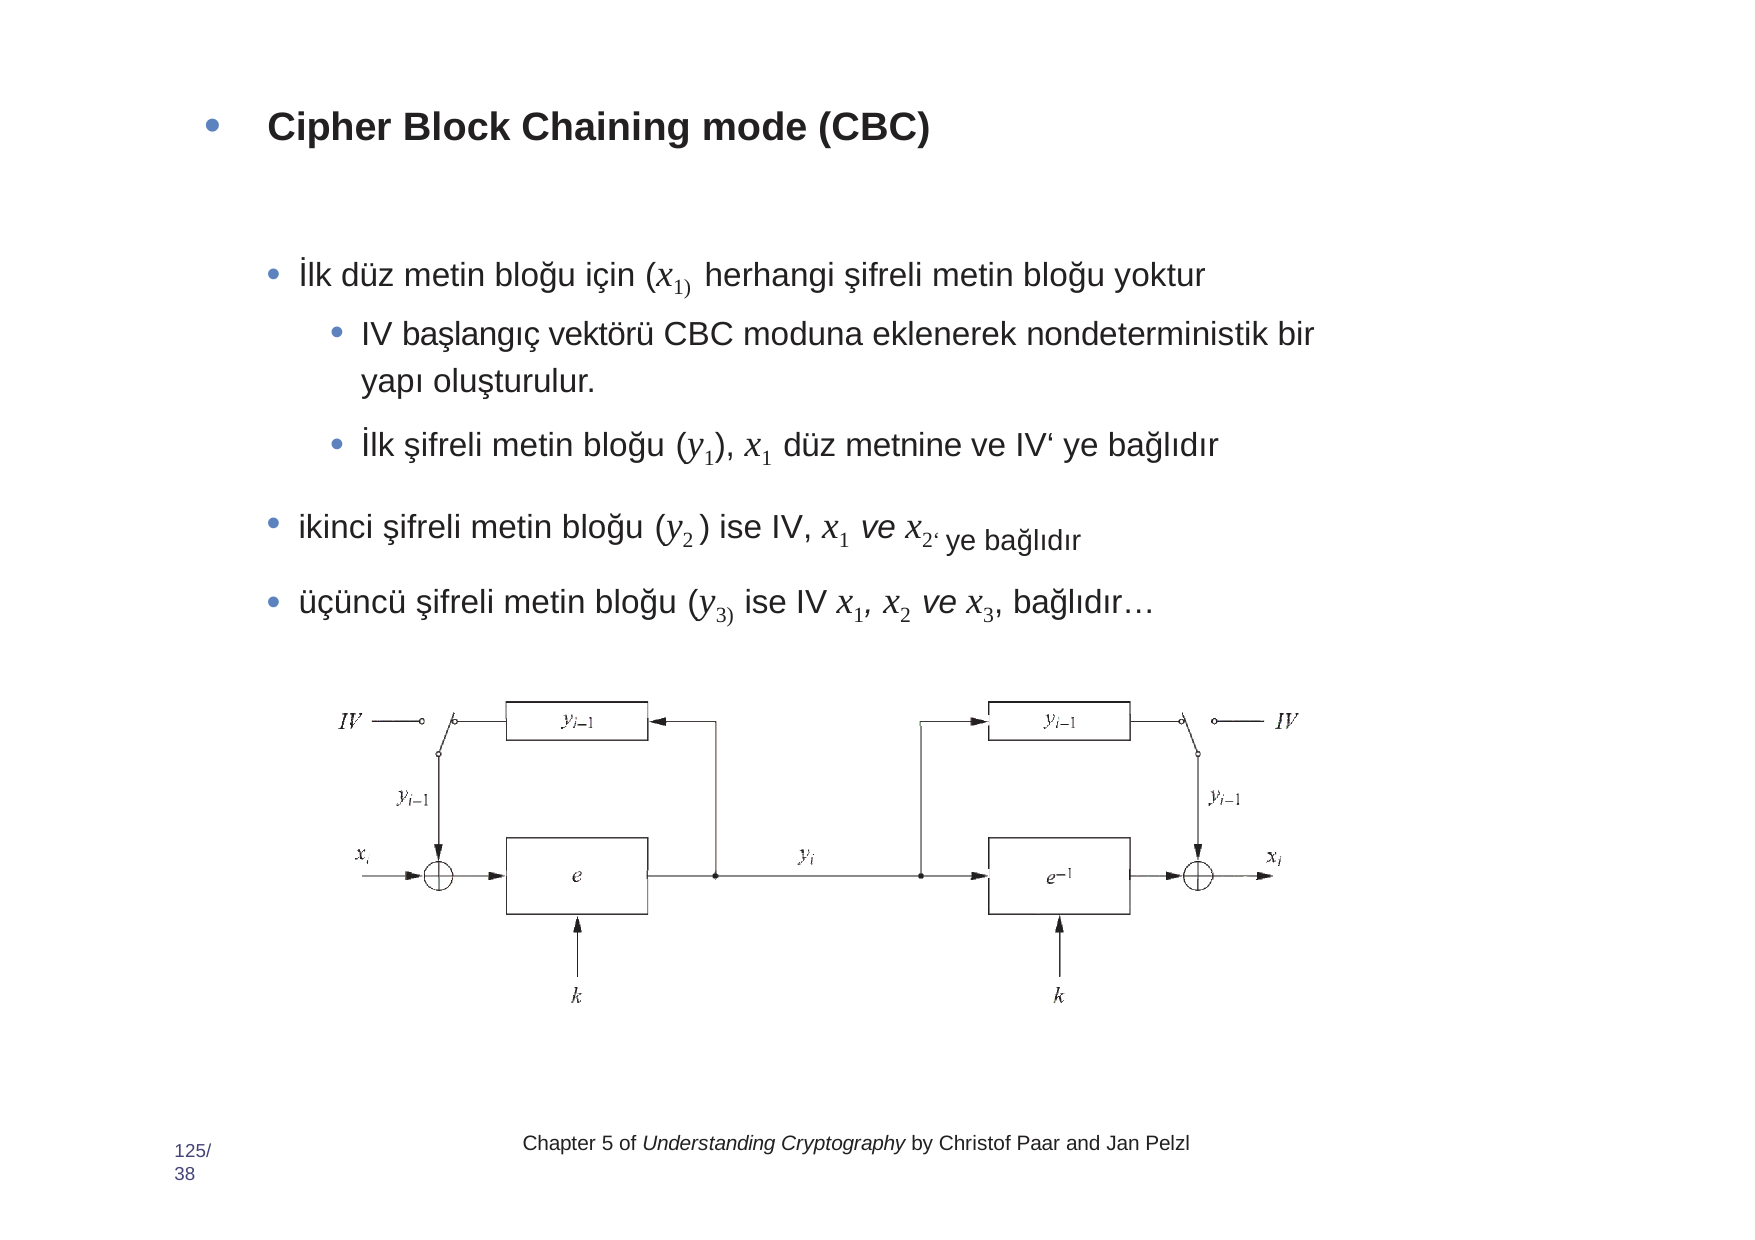

Cipher Block Chaining mode (CBC)
İlk düz metin bloğu için (x1)  herhangi şifreli metin bloğu yoktur
IV başlangıç vektörü CBC moduna eklenerek nondeterministik bir yapı oluşturulur.

İlk şifreli metin bloğu (y1), x1  düz metnine ve IV‘ ye bağlıdır

ikinci şifreli metin bloğu (y2 ) ise IV, x1  ve x2‘ ye bağlıdır

üçüncü şifreli metin bloğu (y3)  ise IV x1, x2  ve x3, bağlıdır…

Chapter 5 of Understanding Cryptography by Christof Paar and Jan Pelzl
125/38